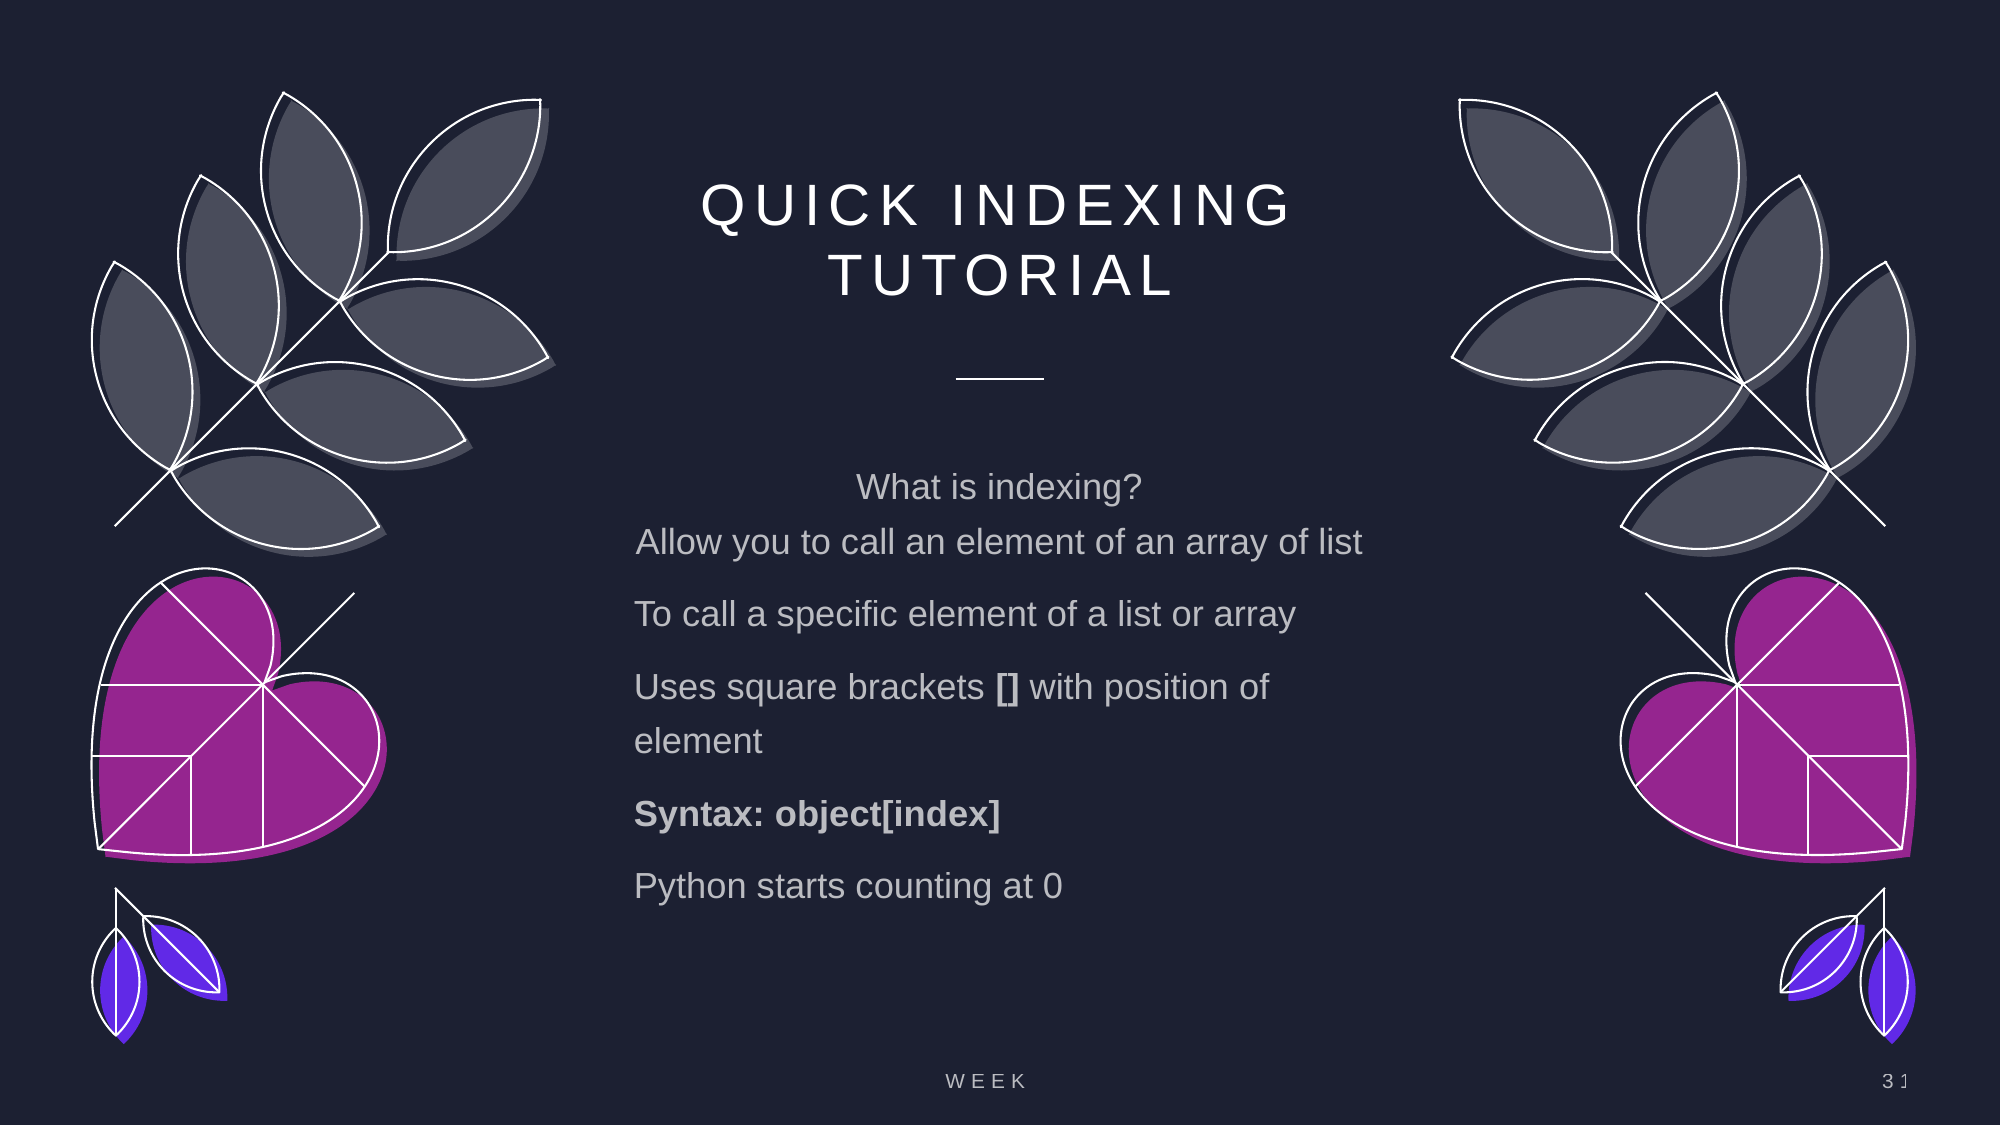

# Quick indexing tutorial
What is indexing?
Allow you to call an element of an array of list
To call a specific element of a list or array
Uses square brackets [] with position of element
Syntax: object[index]
Python starts counting at 0

Week 1
31